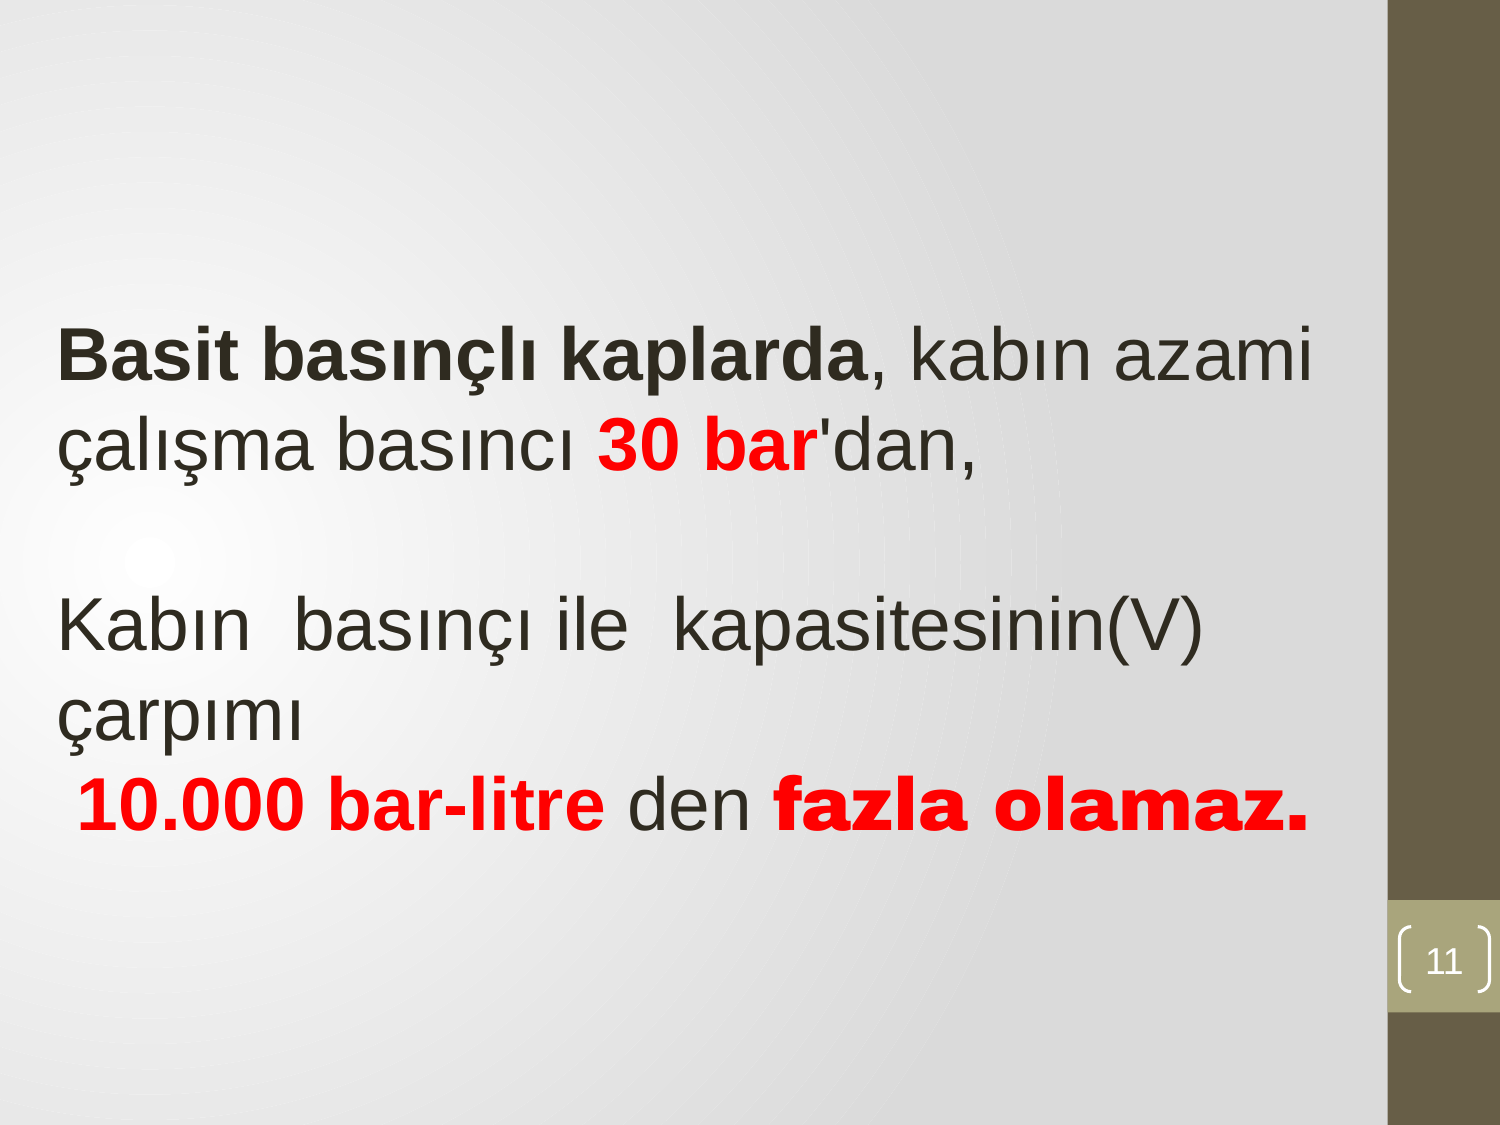

Basit basınçlı kaplarda, kabın azami çalışma basıncı 30 bar'dan,

Kabın  basınçı ile  kapasitesinin(V) çarpımı
 10.000 bar-litre den fazla olamaz.
11